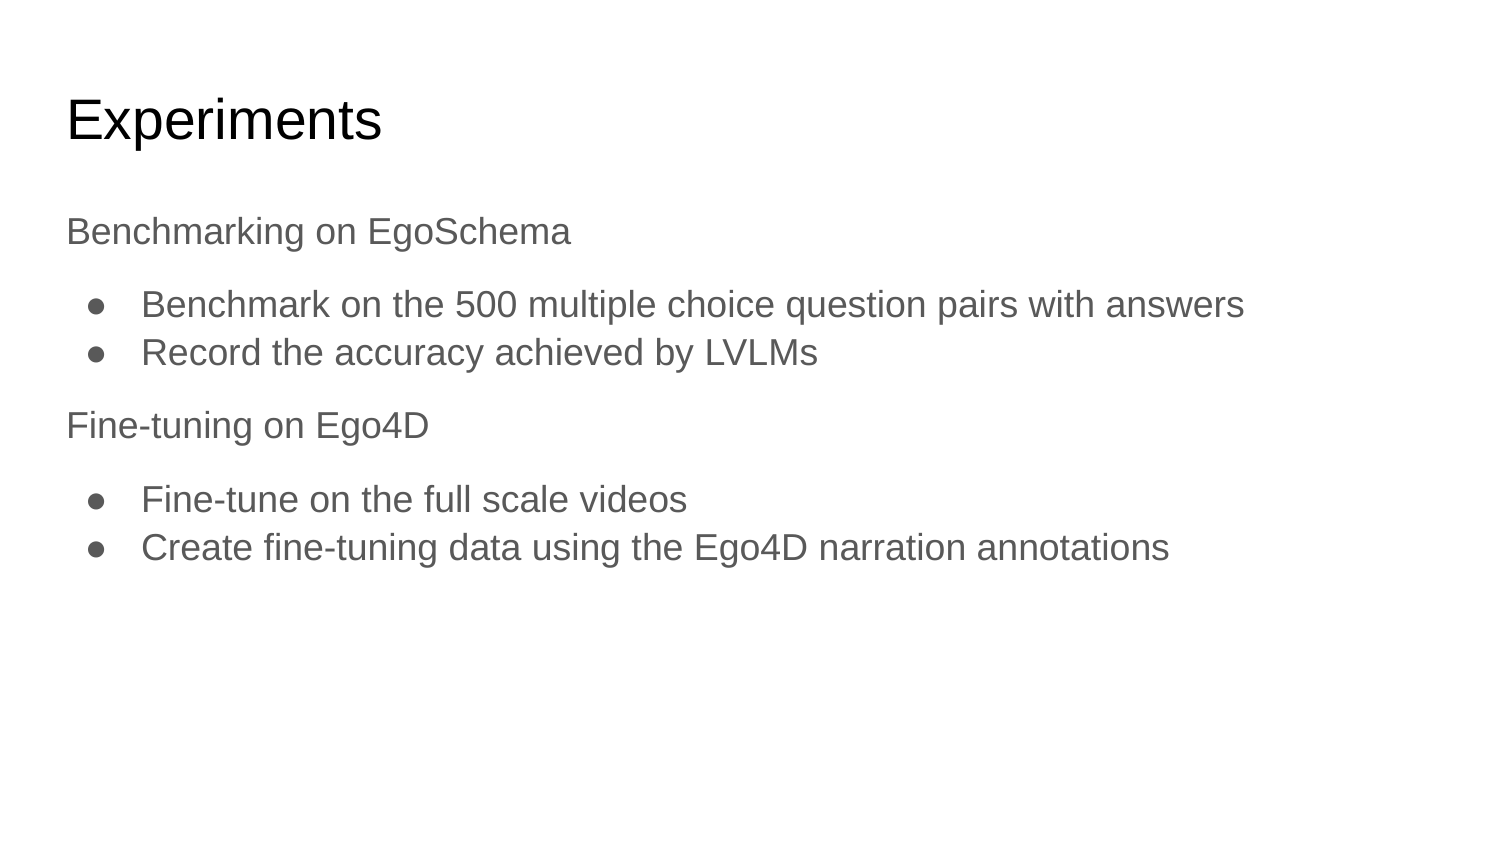

# Experiments
Benchmarking on EgoSchema
Benchmark on the 500 multiple choice question pairs with answers
Record the accuracy achieved by LVLMs
Fine-tuning on Ego4D
Fine-tune on the full scale videos
Create fine-tuning data using the Ego4D narration annotations